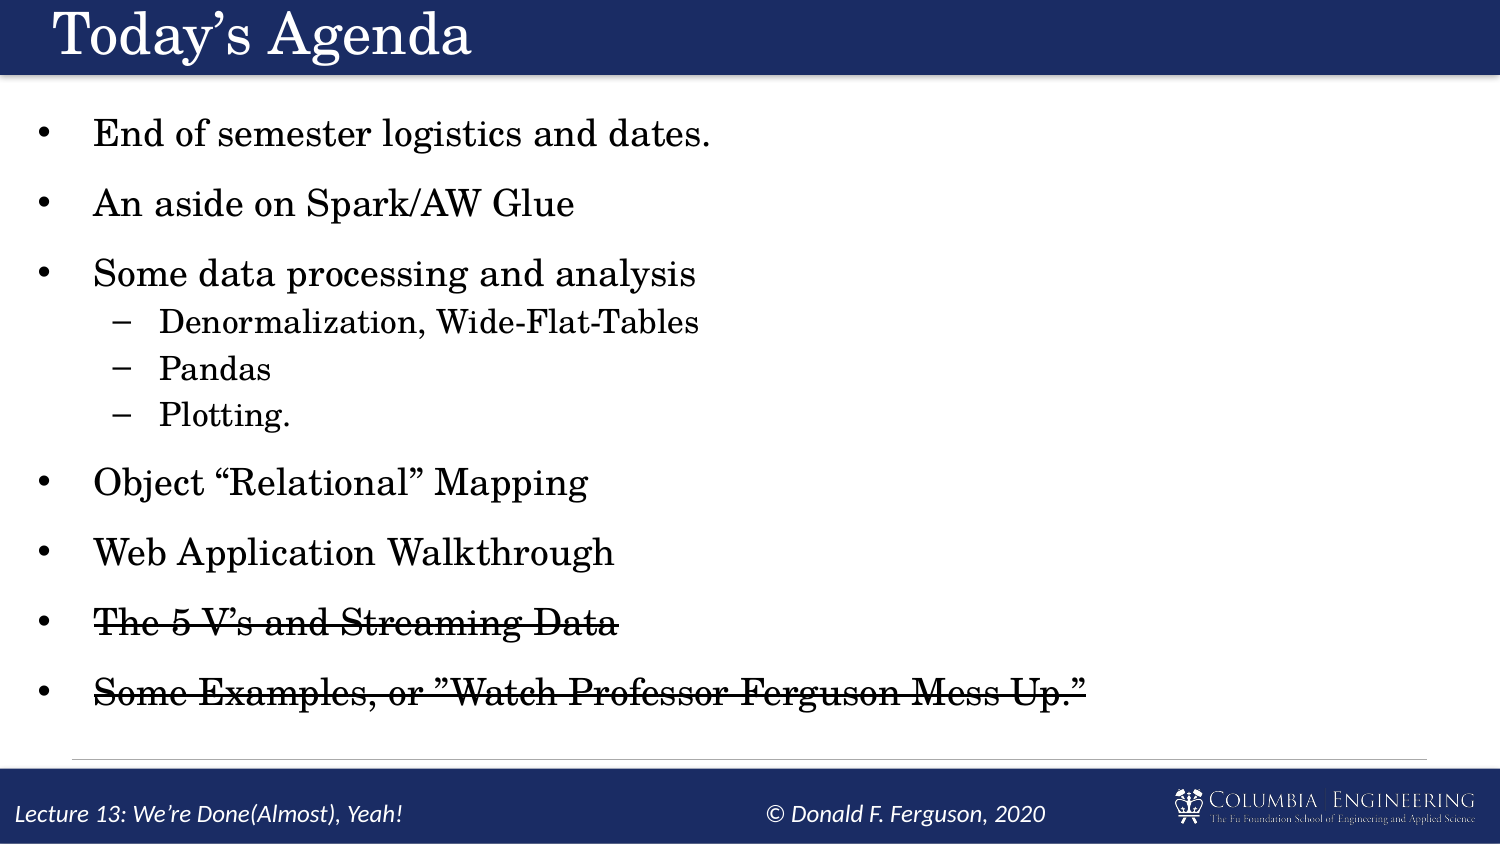

# Today’s Agenda
End of semester logistics and dates.
An aside on Spark/AW Glue
Some data processing and analysis
Denormalization, Wide-Flat-Tables
Pandas
Plotting.
Object “Relational” Mapping
Web Application Walkthrough
The 5 V’s and Streaming Data
Some Examples, or ”Watch Professor Ferguson Mess Up.”